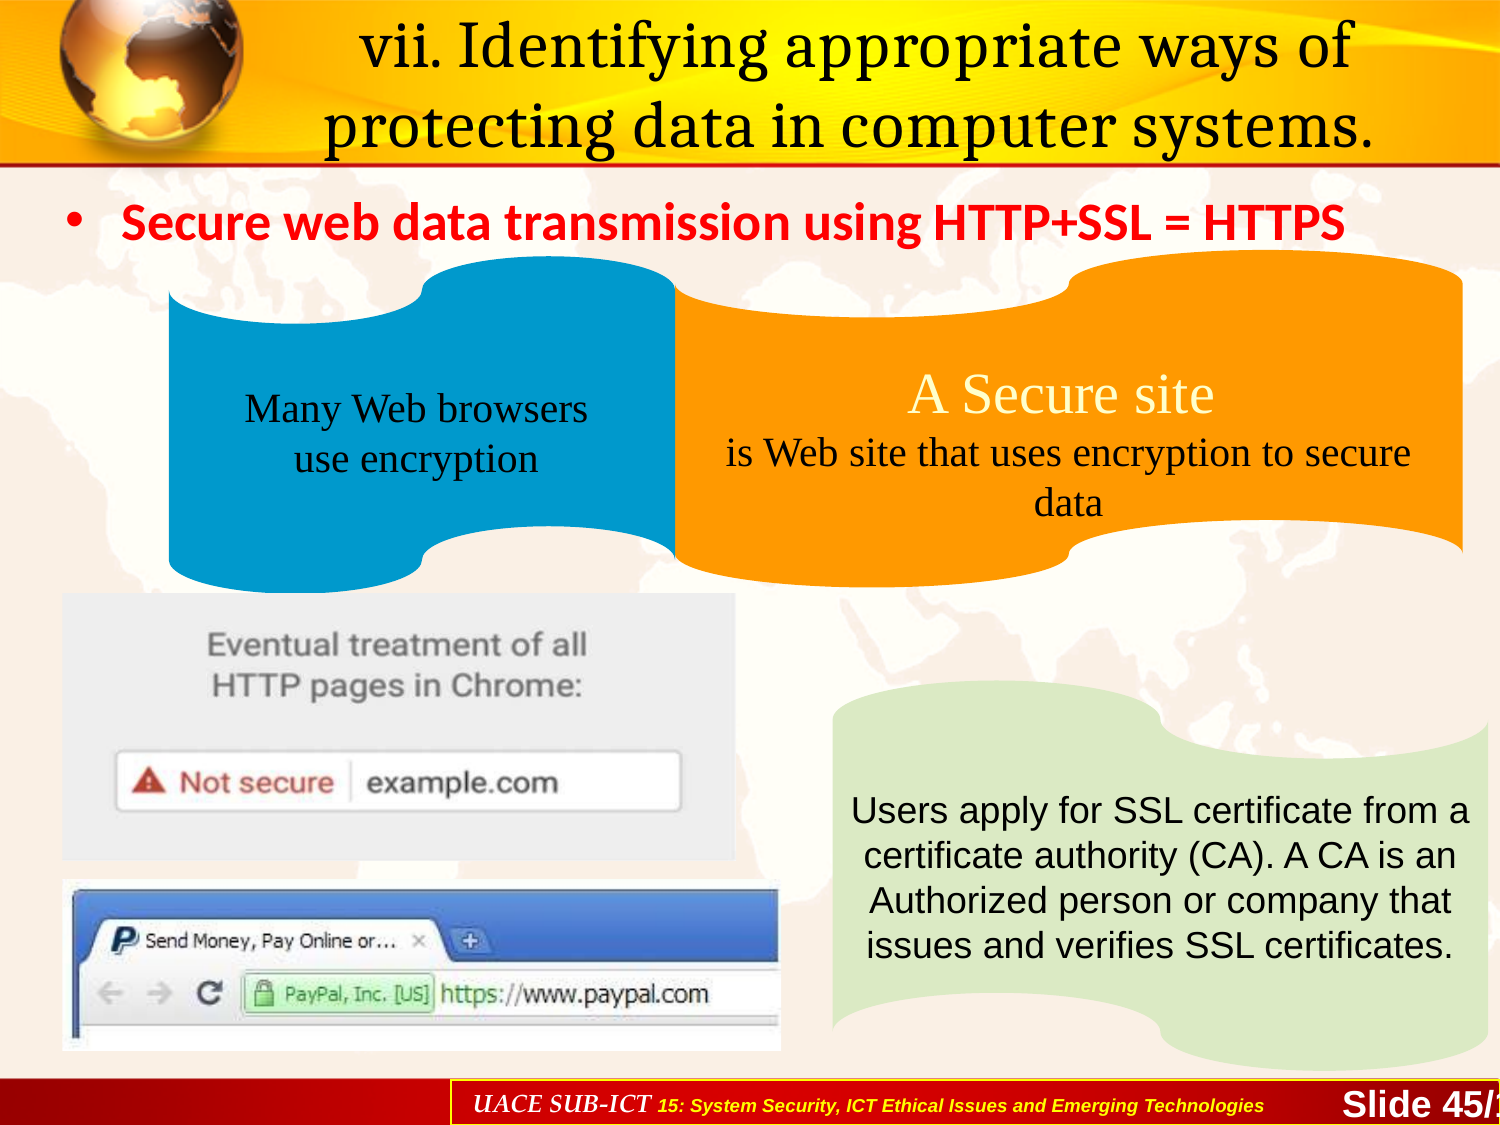

# vii. Identifying appropriate ways of protecting data in computer systems.
Secure web data transmission using HTTP+SSL = HTTPS
A Secure site
is Web site that uses encryption to secure data

Many Web browsers
use encryption

Users apply for SSL certificate from a certificate authority (CA). A CA is an Authorized person or company that issues and verifies SSL certificates.